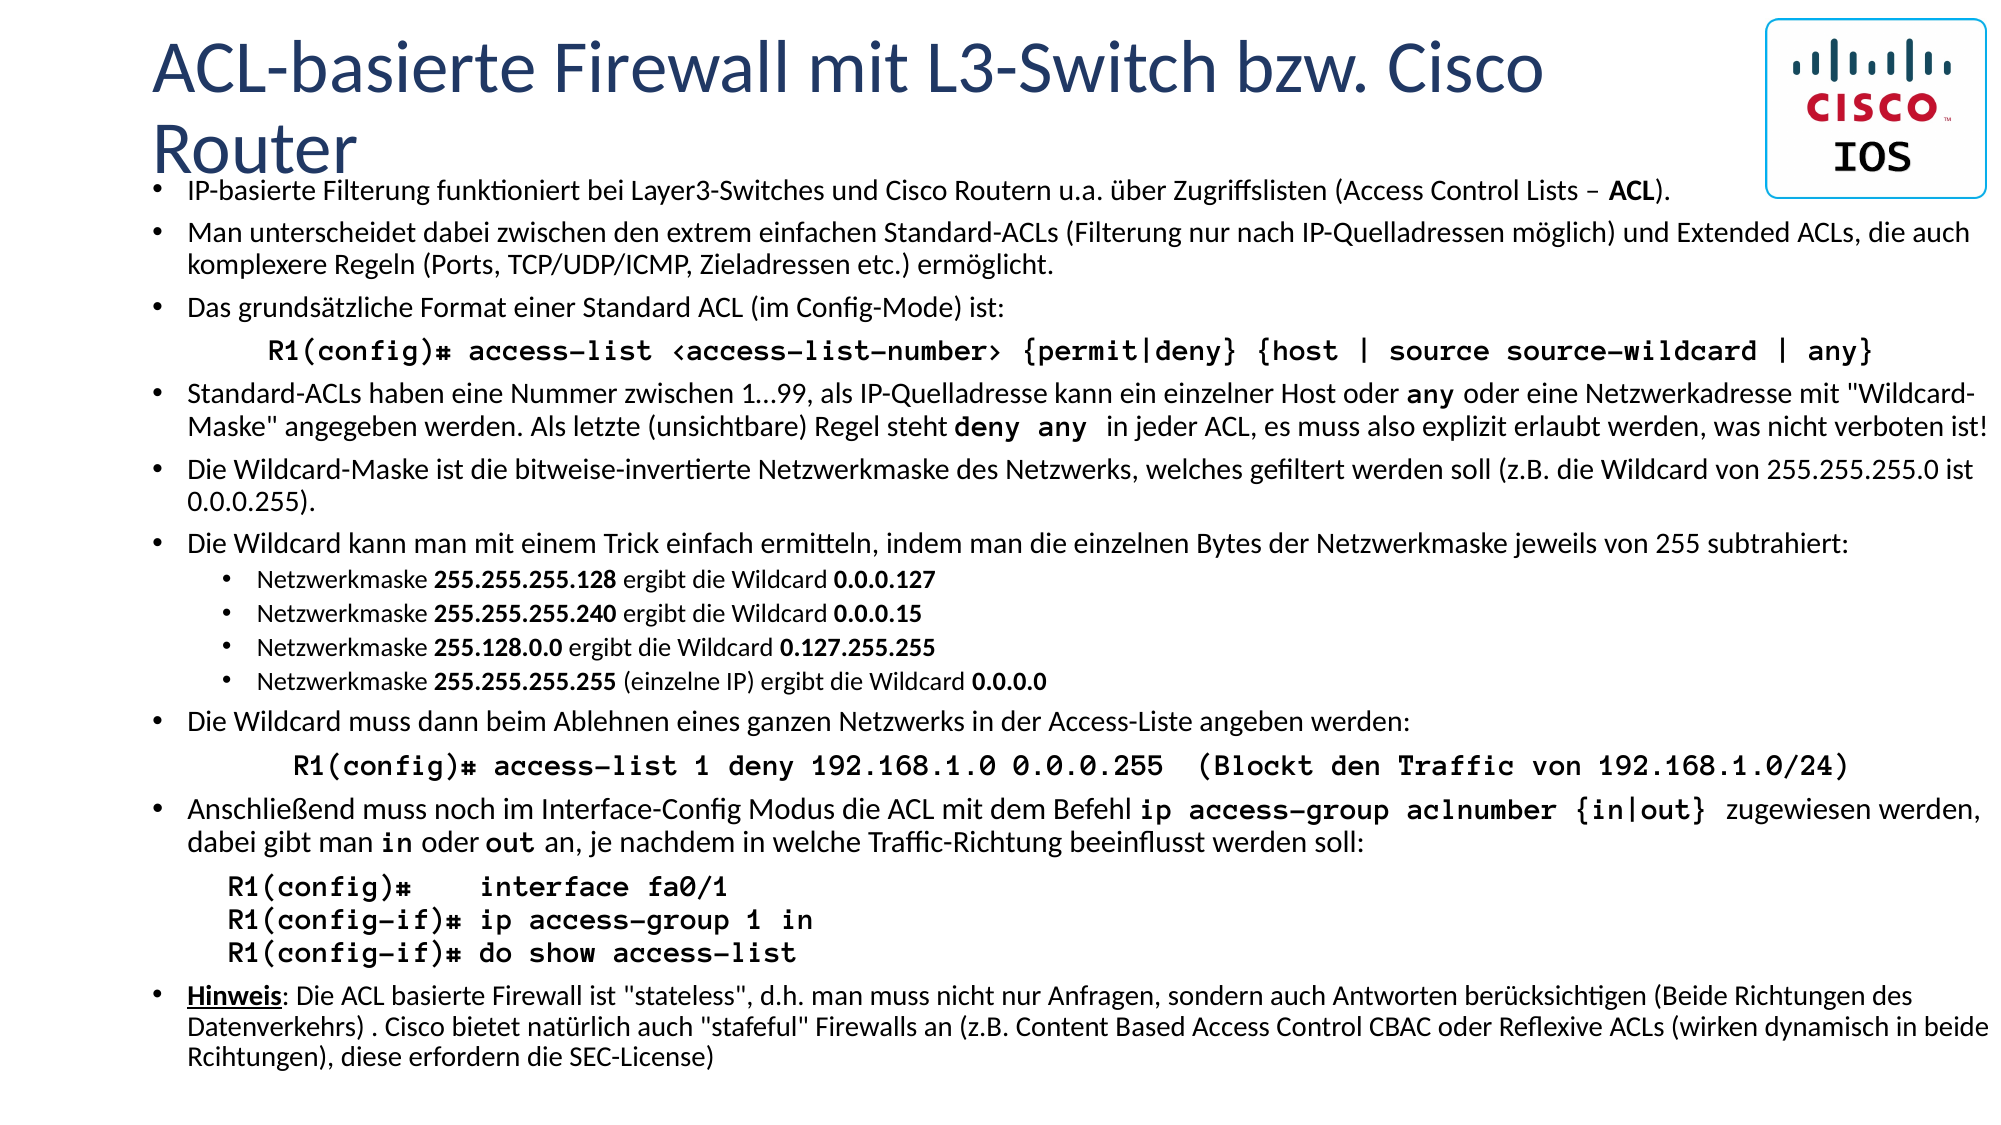

# ACL-basierte Firewall mit L3-Switch bzw. Cisco Router
IP-basierte Filterung funktioniert bei Layer3-Switches und Cisco Routern u.a. über Zugriffslisten (Access Control Lists – ACL).
Man unterscheidet dabei zwischen den extrem einfachen Standard-ACLs (Filterung nur nach IP-Quelladressen möglich) und Extended ACLs, die auch komplexere Regeln (Ports, TCP/UDP/ICMP, Zieladressen etc.) ermöglicht.
Das grundsätzliche Format einer Standard ACL (im Config-Mode) ist:
R1(config)# access-list <access-list-number> {permit|deny} {host | source source-wildcard | any}
Standard-ACLs haben eine Nummer zwischen 1…99, als IP-Quelladresse kann ein einzelner Host oder any oder eine Netzwerkadresse mit "Wildcard-Maske" angegeben werden. Als letzte (unsichtbare) Regel steht deny any in jeder ACL, es muss also explizit erlaubt werden, was nicht verboten ist!
Die Wildcard-Maske ist die bitweise-invertierte Netzwerkmaske des Netzwerks, welches gefiltert werden soll (z.B. die Wildcard von 255.255.255.0 ist 0.0.0.255).
Die Wildcard kann man mit einem Trick einfach ermitteln, indem man die einzelnen Bytes der Netzwerkmaske jeweils von 255 subtrahiert:
Netzwerkmaske 255.255.255.128 ergibt die Wildcard 0.0.0.127
Netzwerkmaske 255.255.255.240 ergibt die Wildcard 0.0.0.15
Netzwerkmaske 255.128.0.0 ergibt die Wildcard 0.127.255.255
Netzwerkmaske 255.255.255.255 (einzelne IP) ergibt die Wildcard 0.0.0.0
Die Wildcard muss dann beim Ablehnen eines ganzen Netzwerks in der Access-Liste angeben werden:
R1(config)# access-list 1 deny 192.168.1.0 0.0.0.255  (Blockt den Traffic von 192.168.1.0/24)
Anschließend muss noch im Interface-Config Modus die ACL mit dem Befehl ip access-group aclnumber {in|out} zugewiesen werden, dabei gibt man in oder out an, je nachdem in welche Traffic-Richtung beeinflusst werden soll:
		R1(config)#    interface fa0/1
		R1(config-if)# ip access-group 1 in
		R1(config-if)# do show access-list
Hinweis: Die ACL basierte Firewall ist "stateless", d.h. man muss nicht nur Anfragen, sondern auch Antworten berücksichtigen (Beide Richtungen des Datenverkehrs) . Cisco bietet natürlich auch "stafeful" Firewalls an (z.B. Content Based Access Control CBAC oder Reflexive ACLs (wirken dynamisch in beide Rcihtungen), diese erfordern die SEC-License)